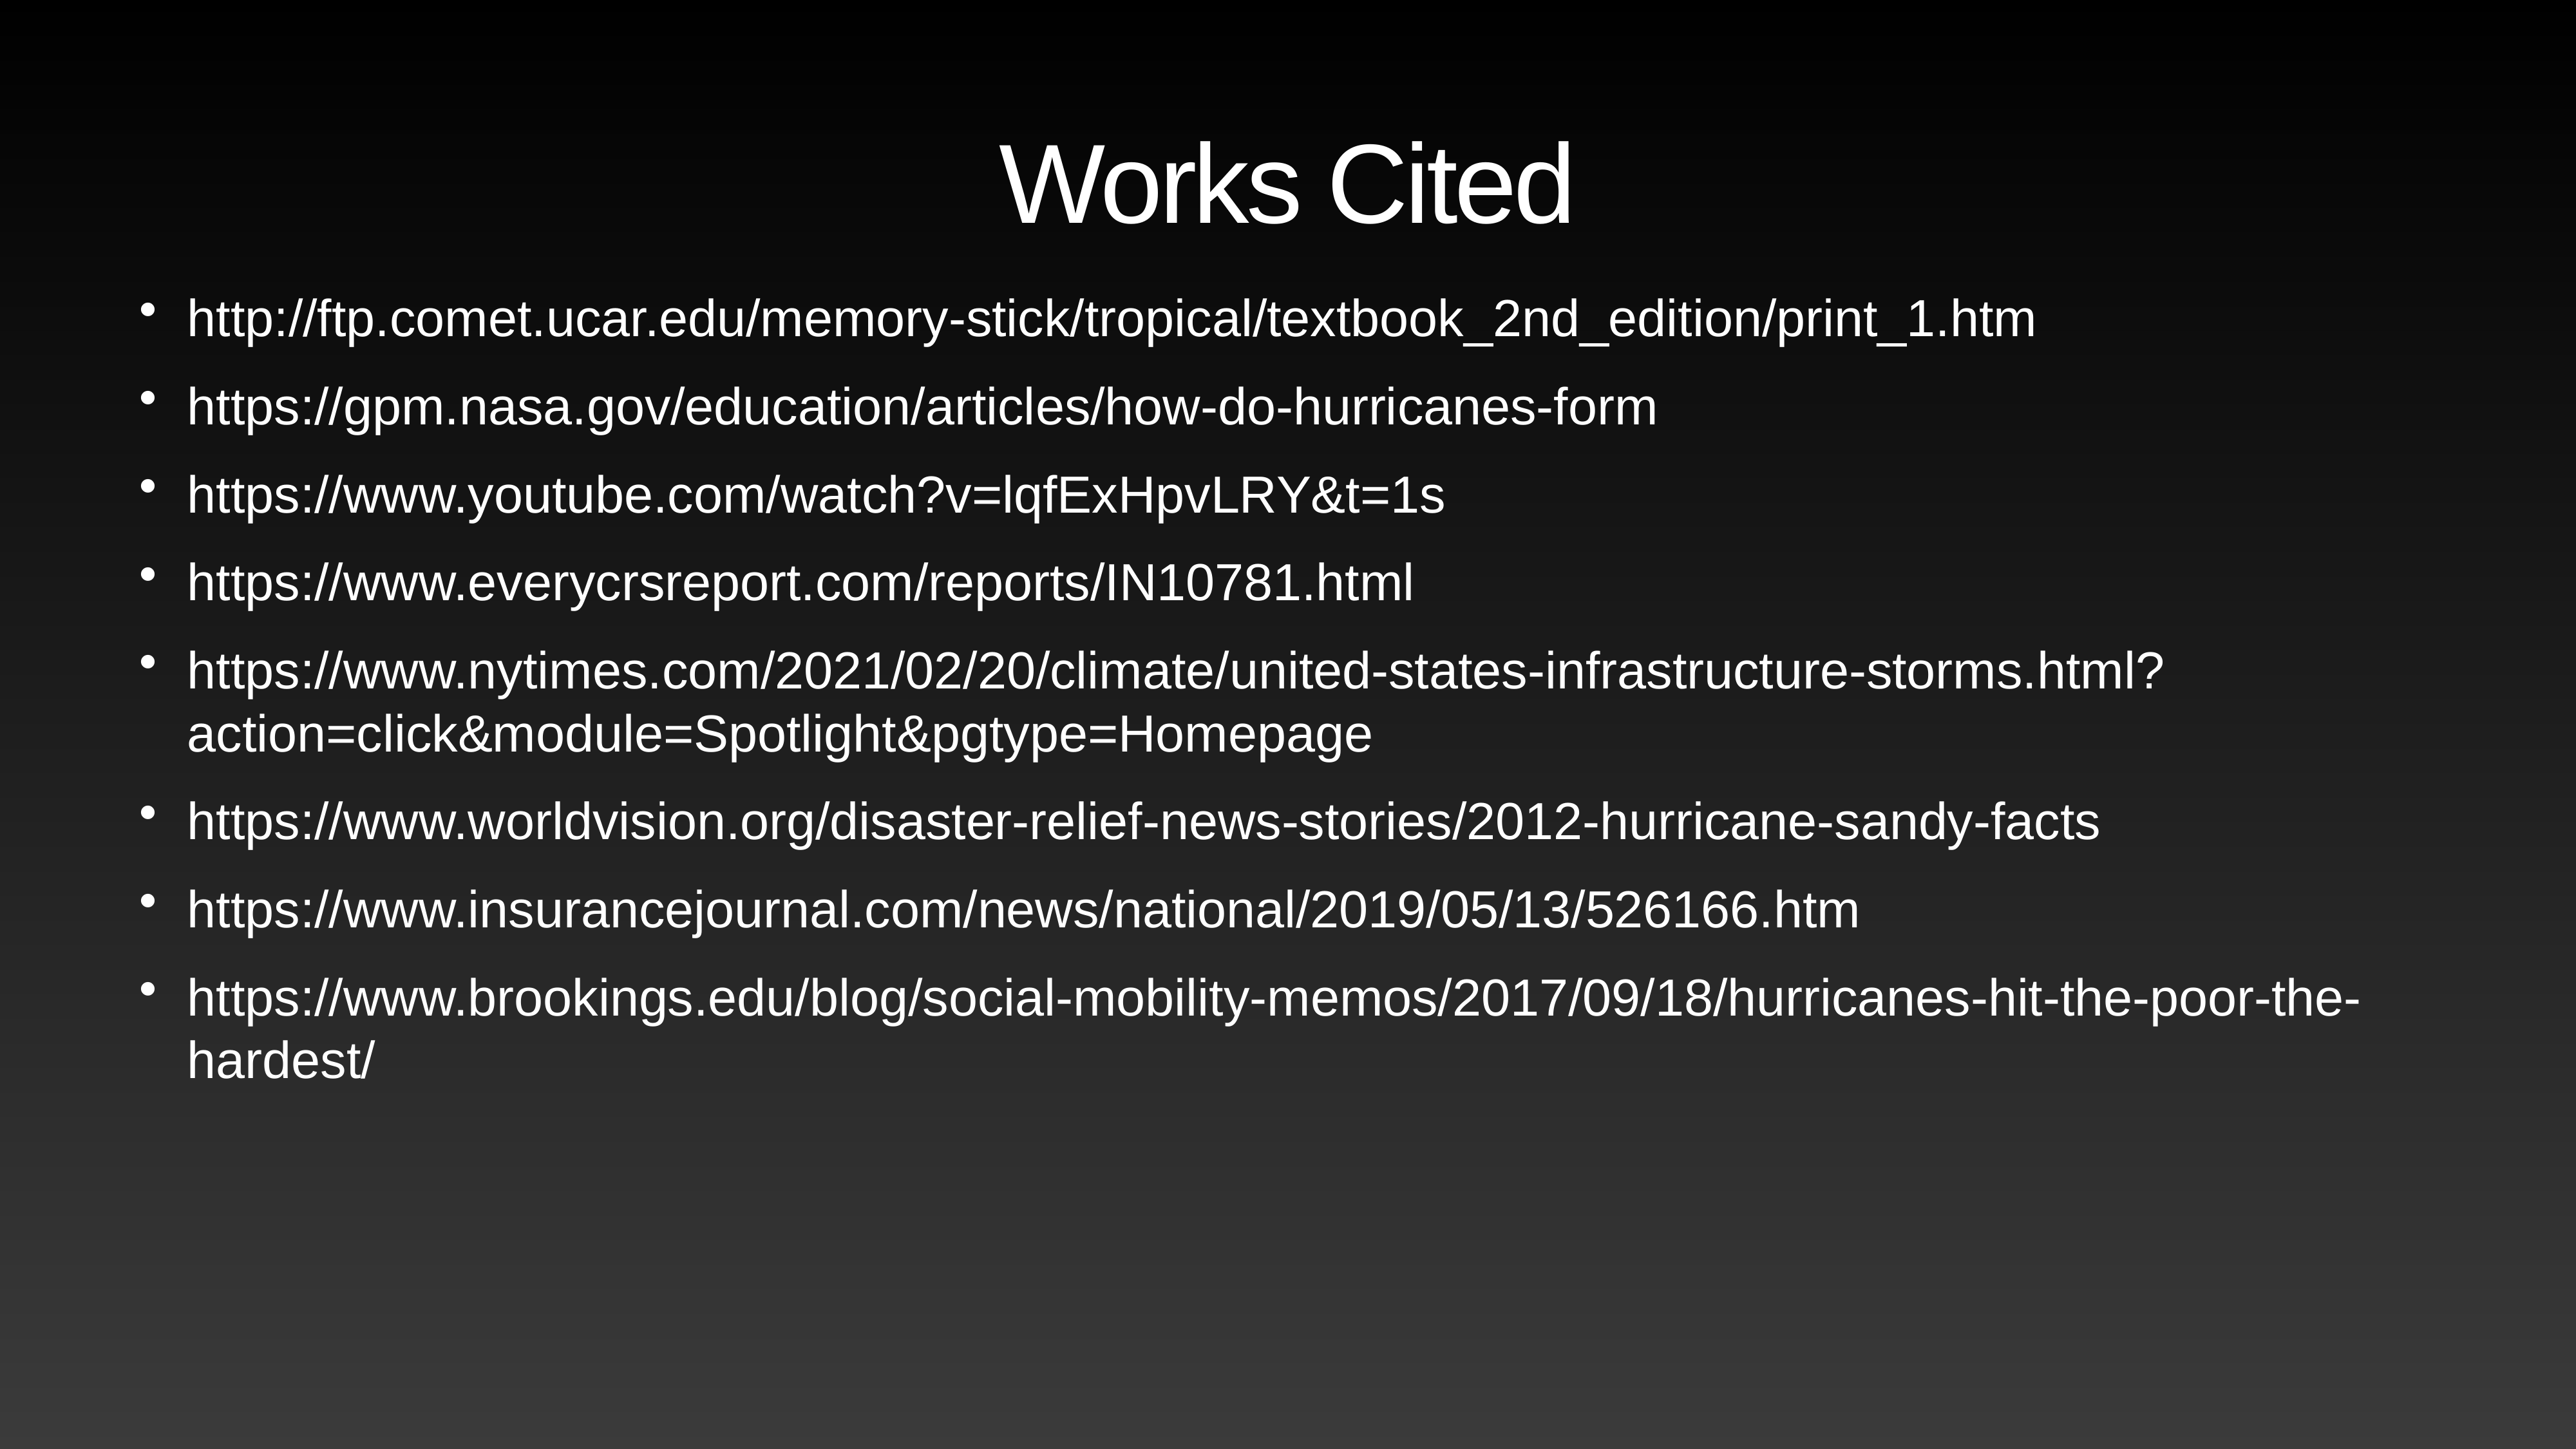

# Works Cited
http://ftp.comet.ucar.edu/memory-stick/tropical/textbook_2nd_edition/print_1.htm
https://gpm.nasa.gov/education/articles/how-do-hurricanes-form
https://www.youtube.com/watch?v=lqfExHpvLRY&t=1s
https://www.everycrsreport.com/reports/IN10781.html
https://www.nytimes.com/2021/02/20/climate/united-states-infrastructure-storms.html?action=click&module=Spotlight&pgtype=Homepage
https://www.worldvision.org/disaster-relief-news-stories/2012-hurricane-sandy-facts
https://www.insurancejournal.com/news/national/2019/05/13/526166.htm
https://www.brookings.edu/blog/social-mobility-memos/2017/09/18/hurricanes-hit-the-poor-the-hardest/